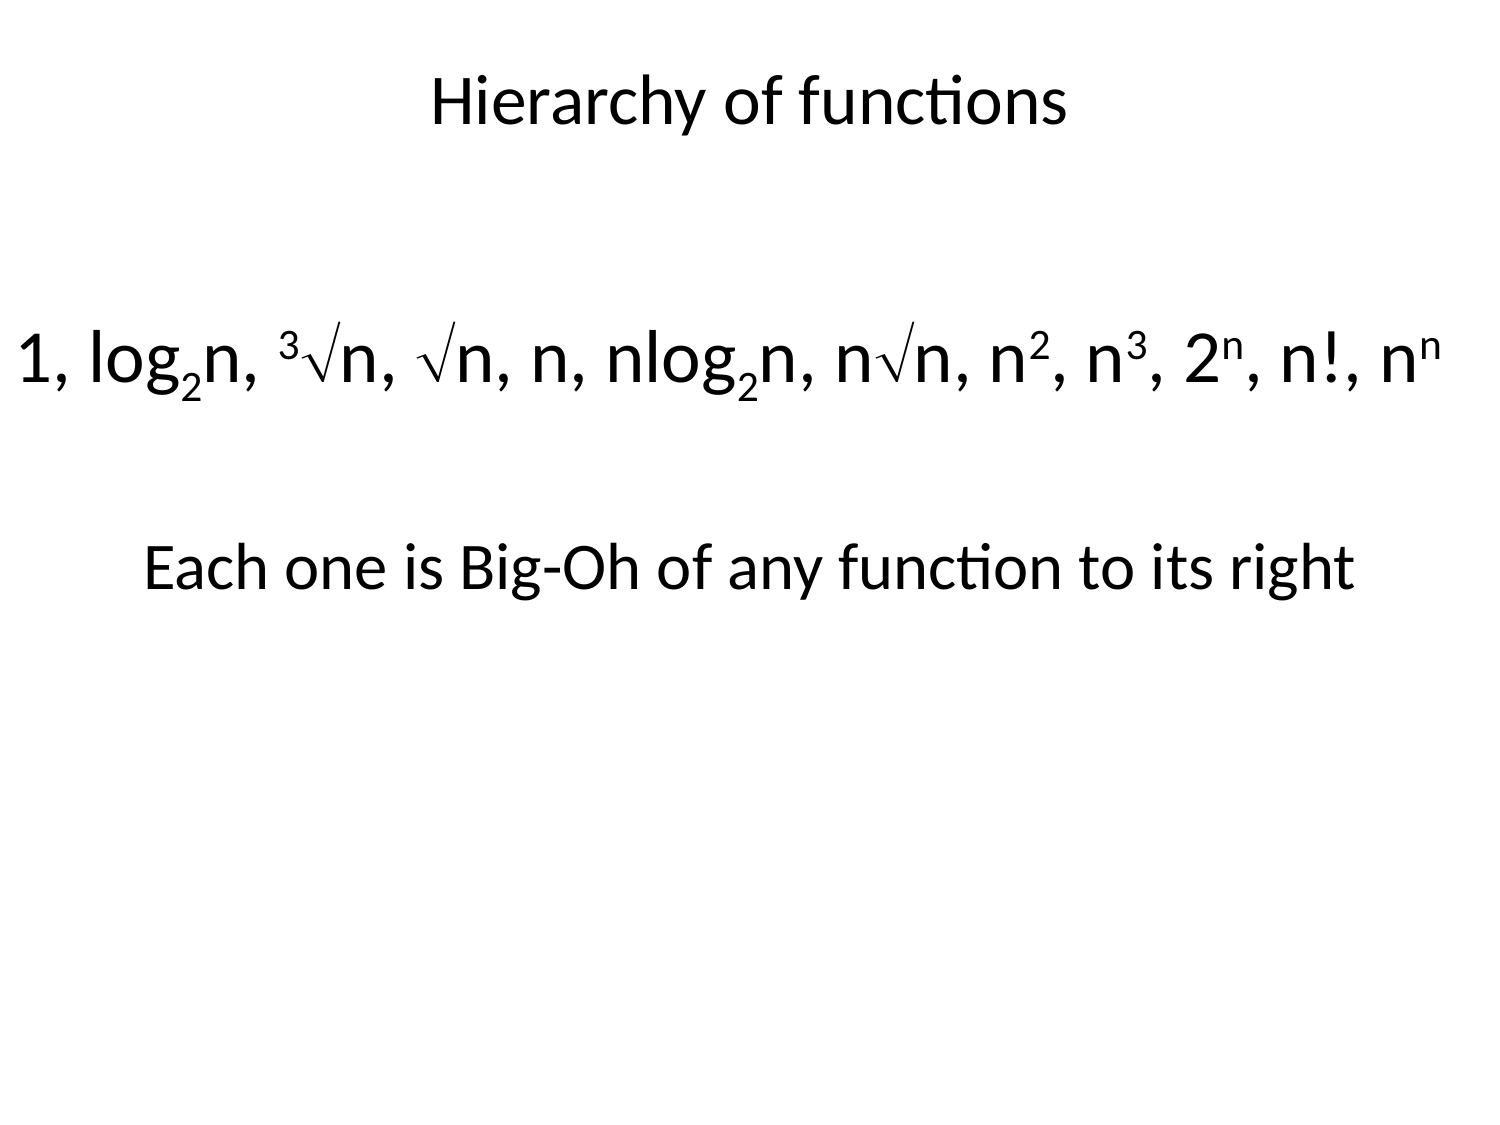

# Hierarchy of functions
1, log2n, 3√n, √n, n, nlog2n, n√n, n2, n3, 2n, n!, nn
Each one is Big-Oh of any function to its right